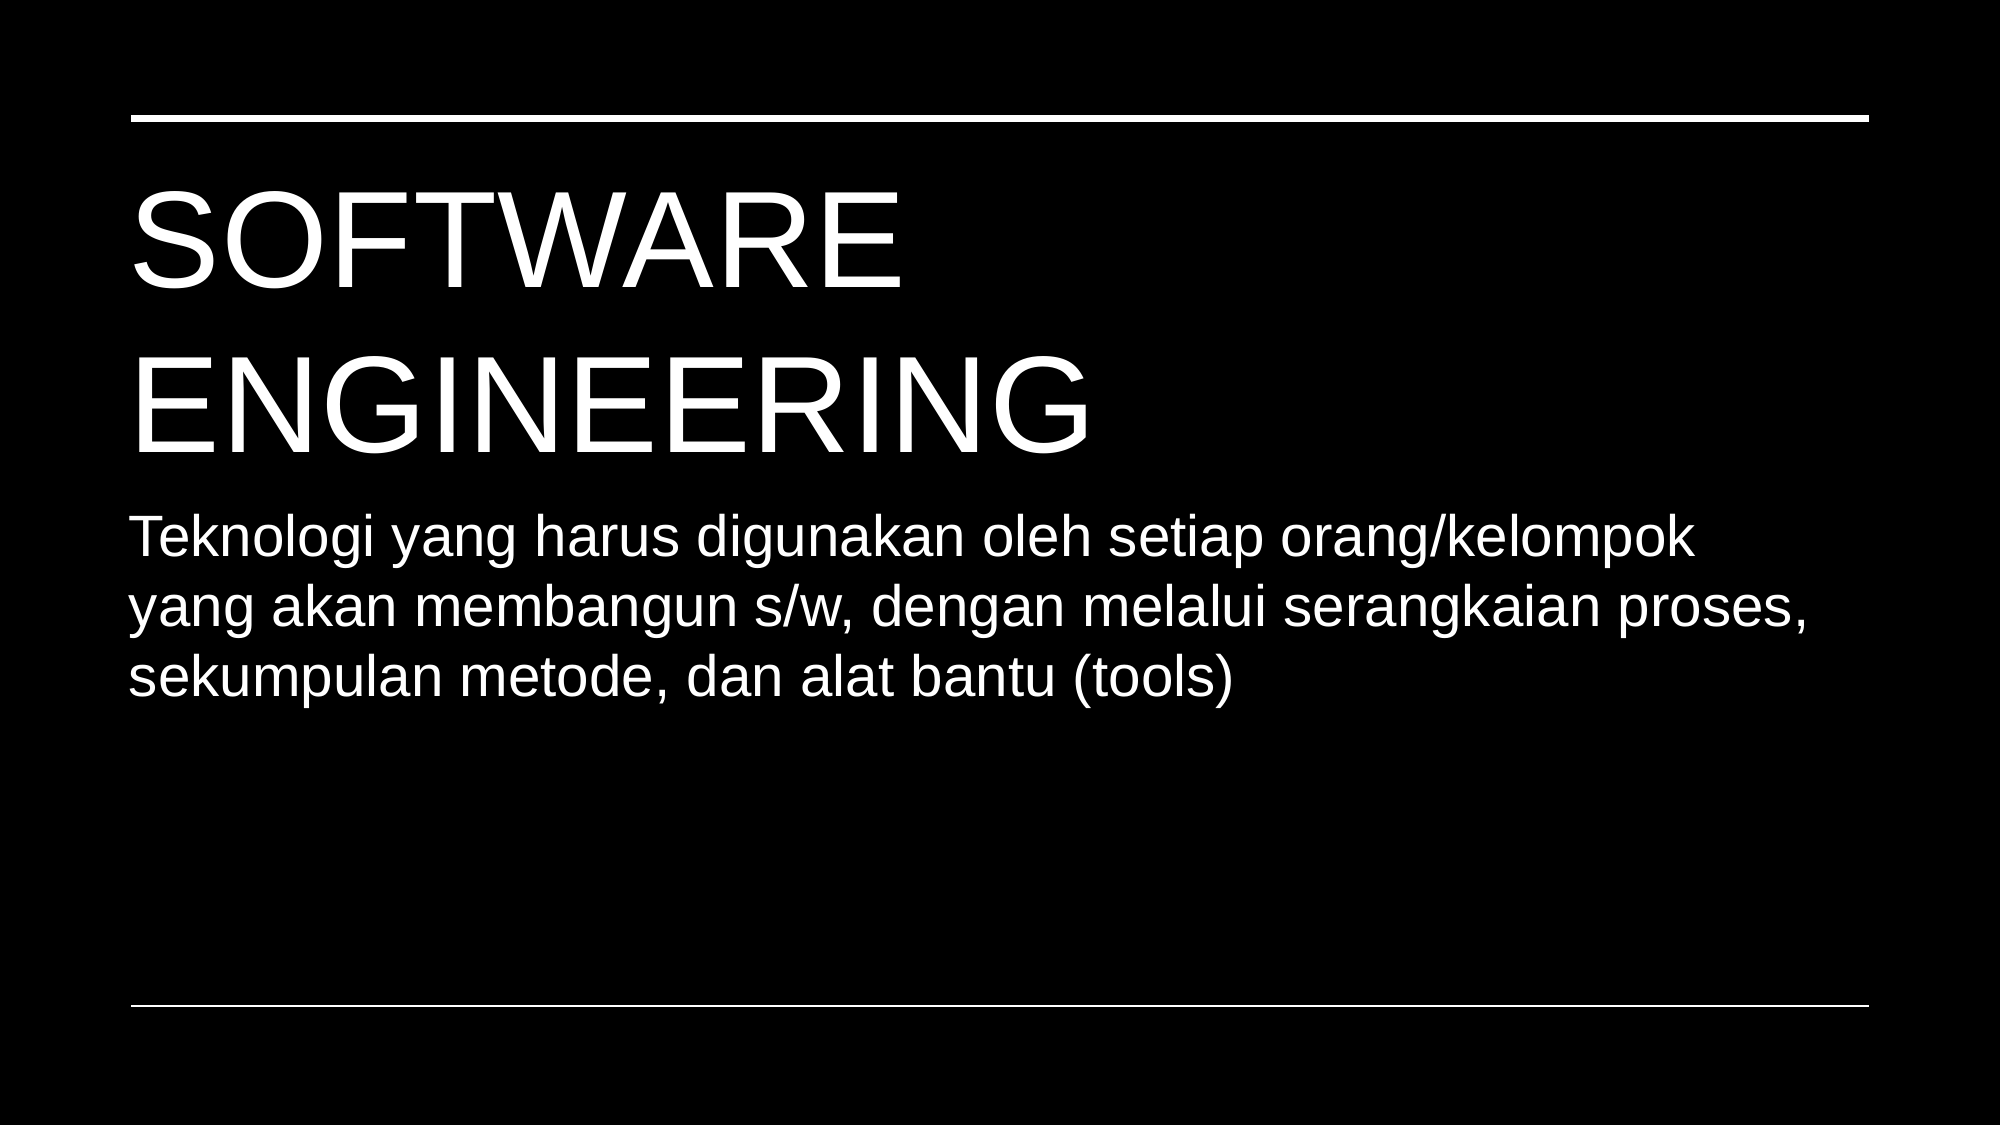

# Software Engineering
Teknologi yang harus digunakan oleh setiap orang/kelompok yang akan membangun s/w, dengan melalui serangkaian proses, sekumpulan metode, dan alat bantu (tools)